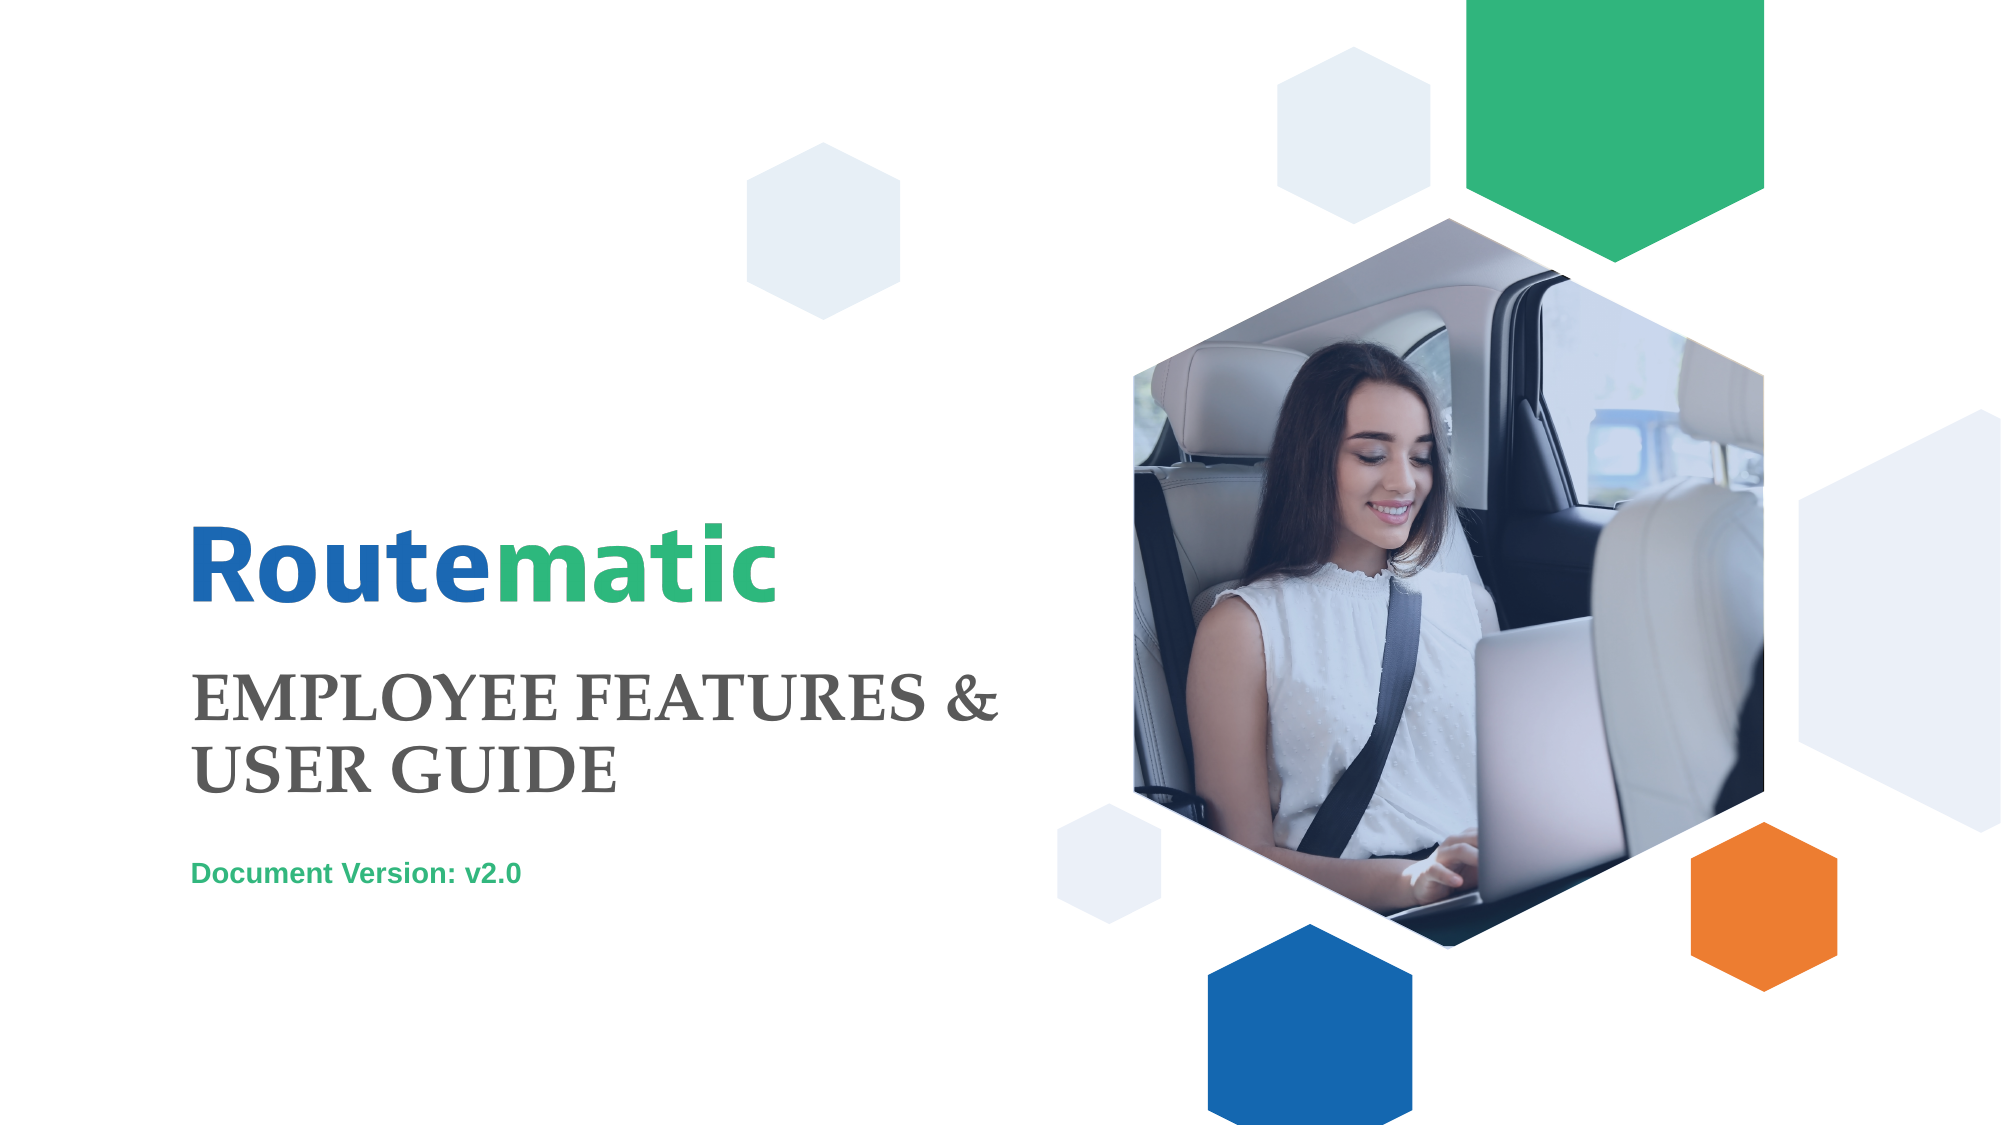

# Employee Features & User Guide
Document Version: v2.0